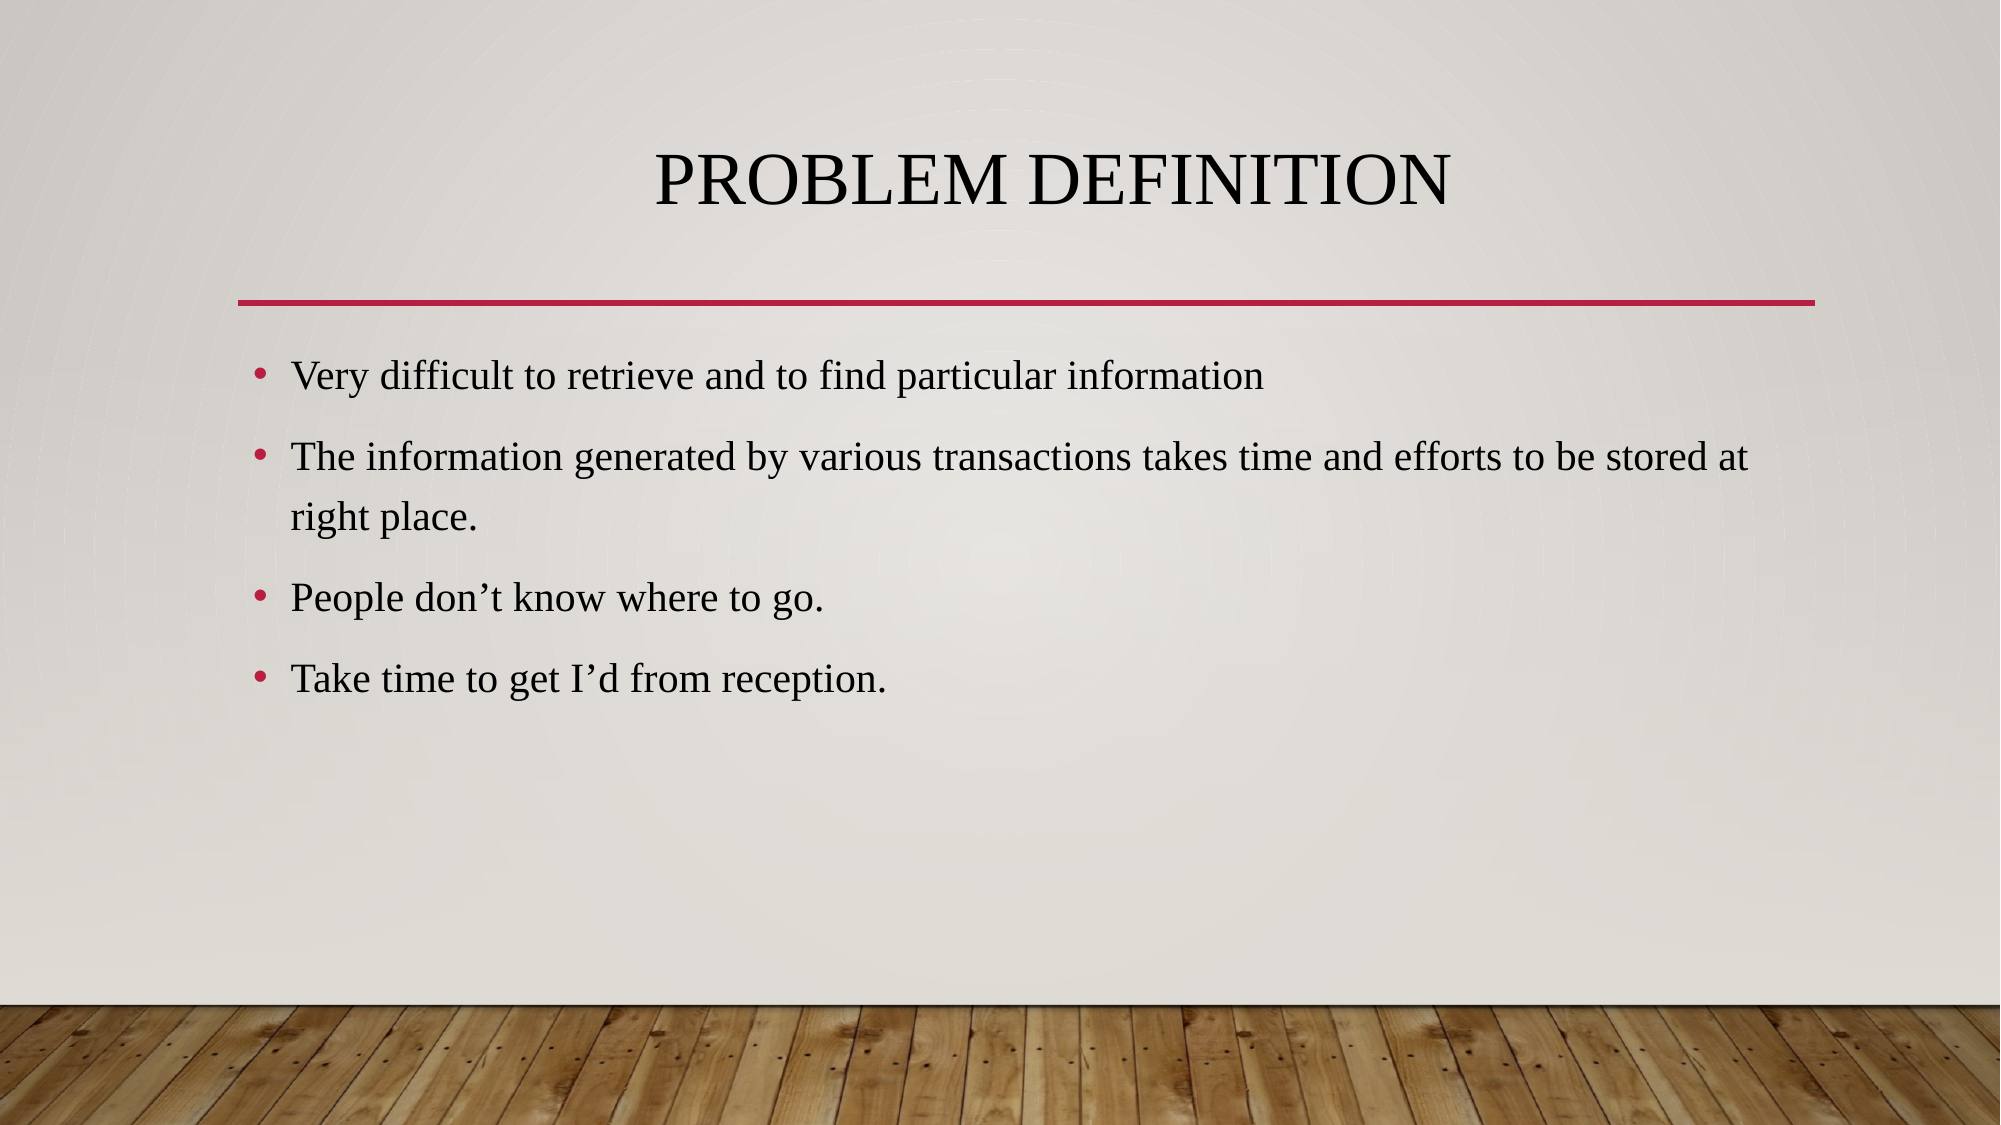

# PROBLEM DEFINITION
Very difficult to retrieve and to find particular information
The information generated by various transactions takes time and efforts to be stored at right place.
People don’t know where to go.
Take time to get I’d from reception.